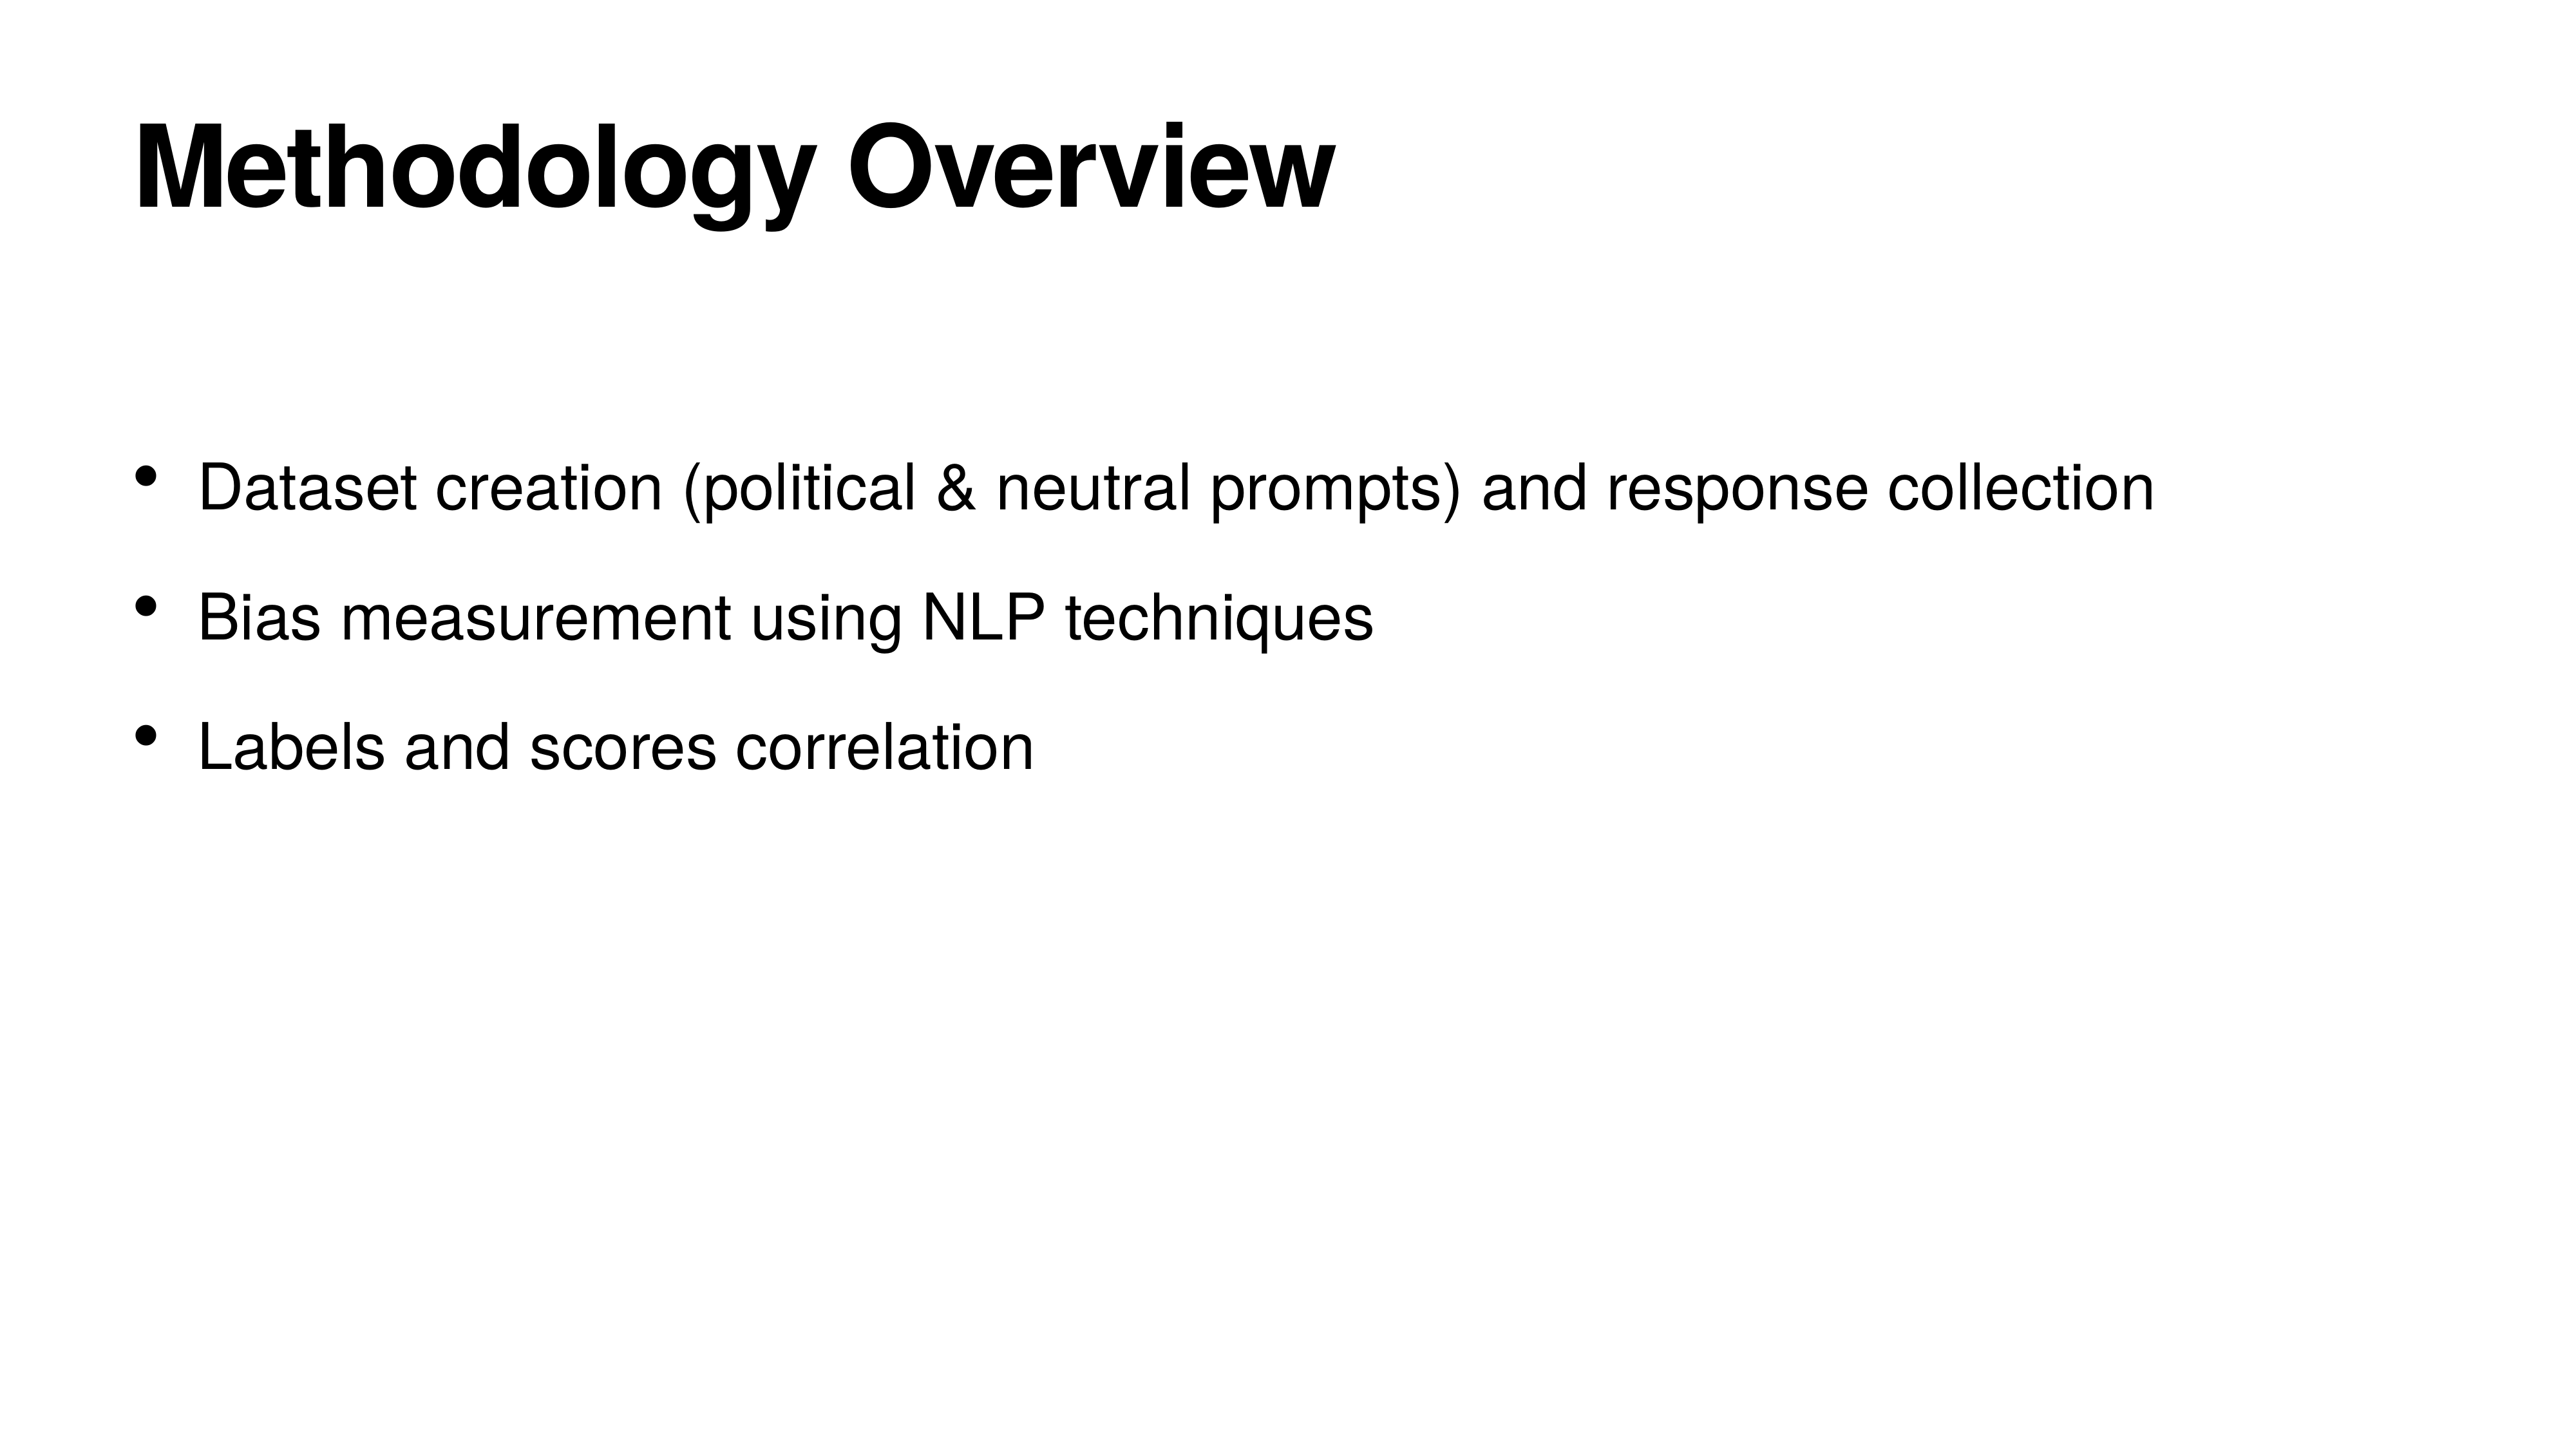

# Methodology Overview
Dataset creation (political & neutral prompts) and response collection
Bias measurement using NLP techniques
Labels and scores correlation